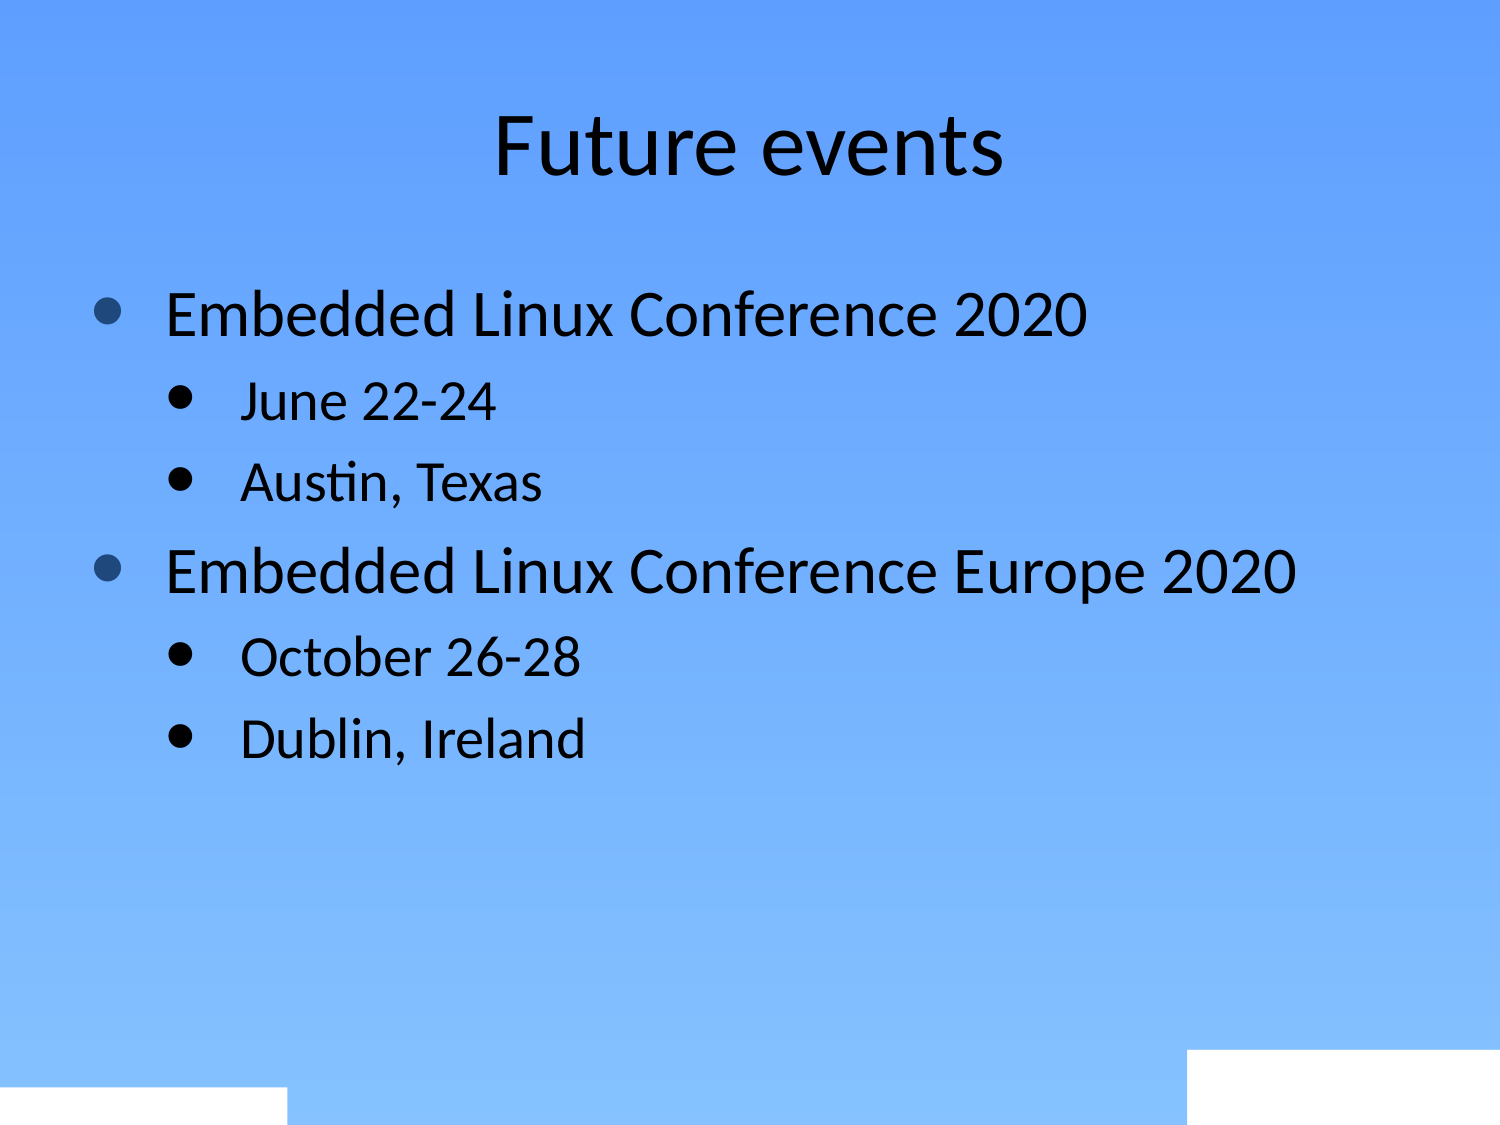

# Future events
Embedded Linux Conference 2020
June 22-24
Austin, Texas
Embedded Linux Conference Europe 2020
October 26-28
Dublin, Ireland